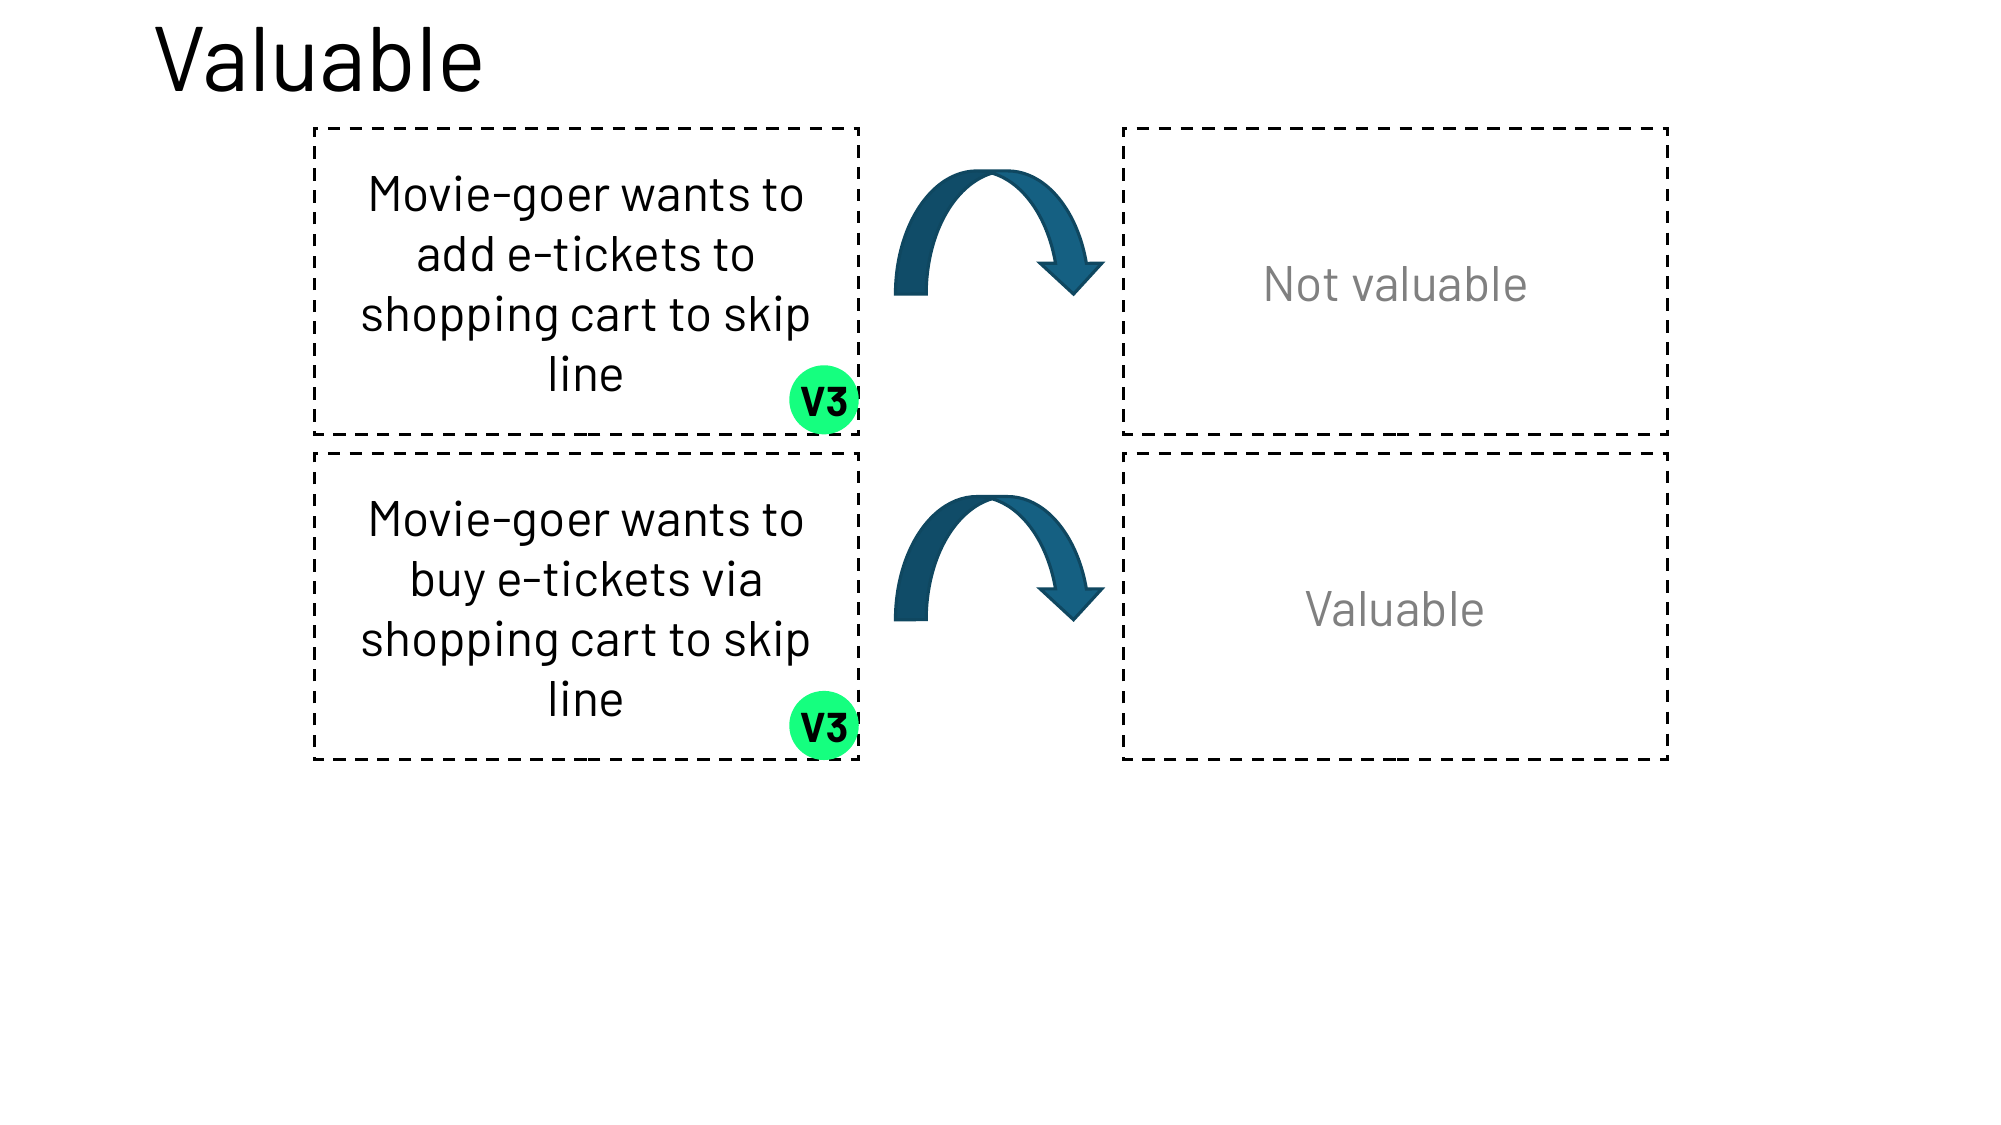

# Valuable
Movie-goer wants to add e-tickets to shopping cart to skip line
V3
Not valuable

Movie-goer wants to buy e-tickets via shopping cart to skip line
V3
Valuable